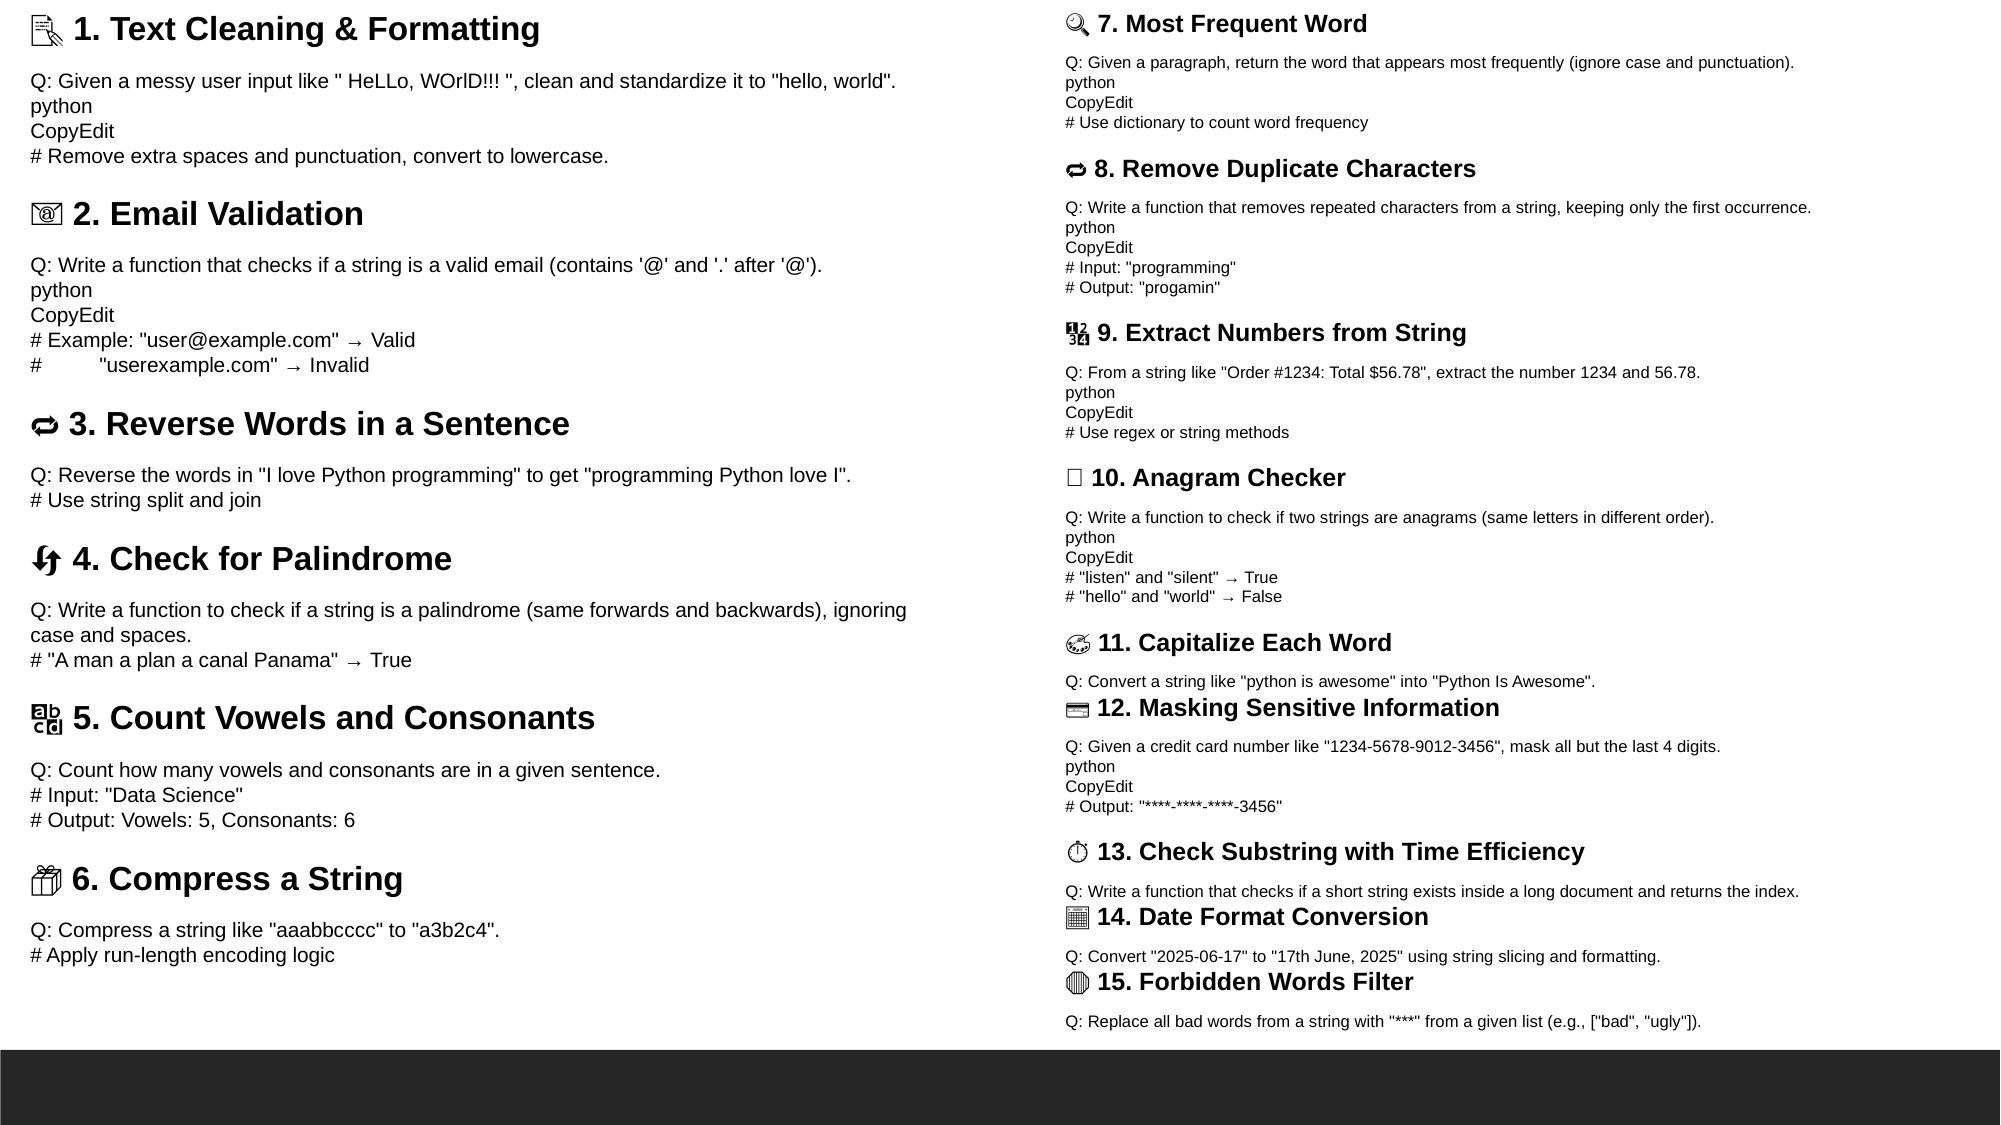

📝 1. Text Cleaning & Formatting
Q: Given a messy user input like " HeLLo, WOrlD!!! ", clean and standardize it to "hello, world".
python
CopyEdit
# Remove extra spaces and punctuation, convert to lowercase.

📧 2. Email Validation
Q: Write a function that checks if a string is a valid email (contains '@' and '.' after '@').
python
CopyEdit
# Example: "user@example.com" → Valid
#          "userexample.com" → Invalid

🔁 3. Reverse Words in a Sentence
Q: Reverse the words in "I love Python programming" to get "programming Python love I".
# Use string split and join

🔄 4. Check for Palindrome
Q: Write a function to check if a string is a palindrome (same forwards and backwards), ignoring case and spaces.
# "A man a plan a canal Panama" → True

🔡 5. Count Vowels and Consonants
Q: Count how many vowels and consonants are in a given sentence.
# Input: "Data Science"
# Output: Vowels: 5, Consonants: 6

📦 6. Compress a String
Q: Compress a string like "aaabbcccc" to "a3b2c4".
# Apply run-length encoding logic
🔍 7. Most Frequent Word
Q: Given a paragraph, return the word that appears most frequently (ignore case and punctuation).
python
CopyEdit
# Use dictionary to count word frequency

🔁 8. Remove Duplicate Characters
Q: Write a function that removes repeated characters from a string, keeping only the first occurrence.
python
CopyEdit
# Input: "programming"
# Output: "progamin"

🔢 9. Extract Numbers from String
Q: From a string like "Order #1234: Total $56.78", extract the number 1234 and 56.78.
python
CopyEdit
# Use regex or string methods

🧩 10. Anagram Checker
Q: Write a function to check if two strings are anagrams (same letters in different order).
python
CopyEdit
# "listen" and "silent" → True
# "hello" and "world" → False

🎨 11. Capitalize Each Word
Q: Convert a string like "python is awesome" into "Python Is Awesome".
💳 12. Masking Sensitive Information
Q: Given a credit card number like "1234-5678-9012-3456", mask all but the last 4 digits.
python
CopyEdit
# Output: "****-****-****-3456"

⏱️ 13. Check Substring with Time Efficiency
Q: Write a function that checks if a short string exists inside a long document and returns the index.
📅 14. Date Format Conversion
Q: Convert "2025-06-17" to "17th June, 2025" using string slicing and formatting.
🛑 15. Forbidden Words Filter
Q: Replace all bad words from a string with "***" from a given list (e.g., ["bad", "ugly"]).